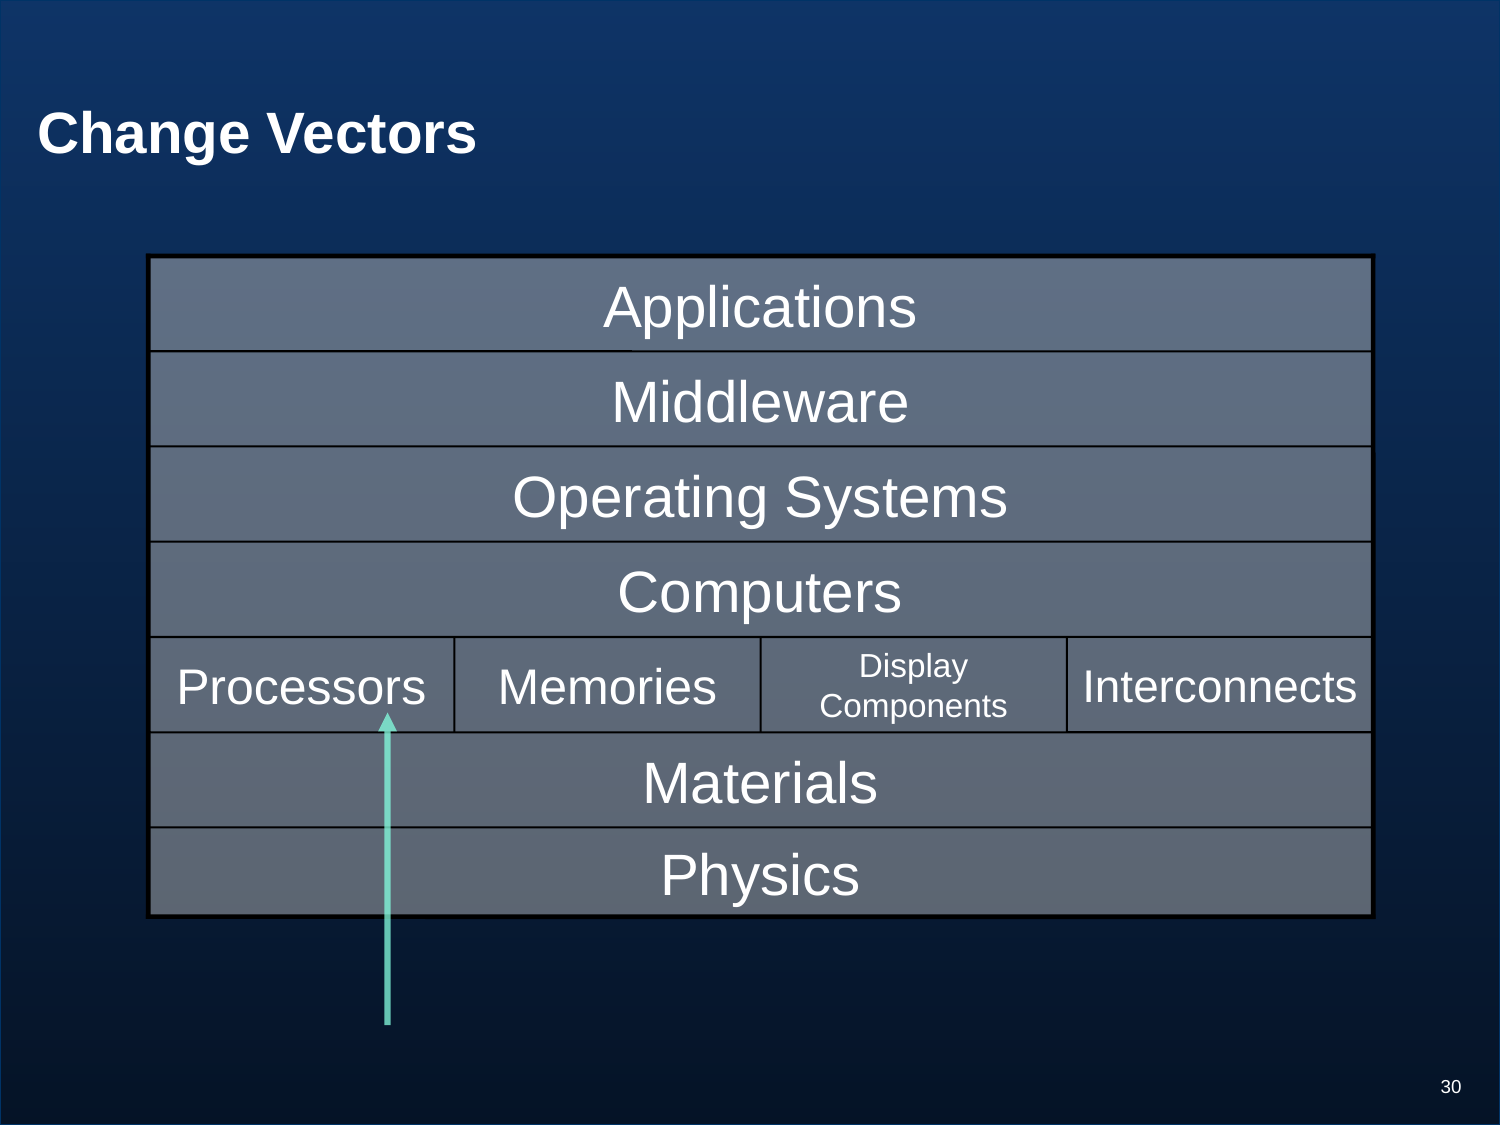

# Change Vectors
Applications

Middleware

Operating Systems

Computers

Processors

Memories

Display Components

Interconnects
Materials

Physics

30